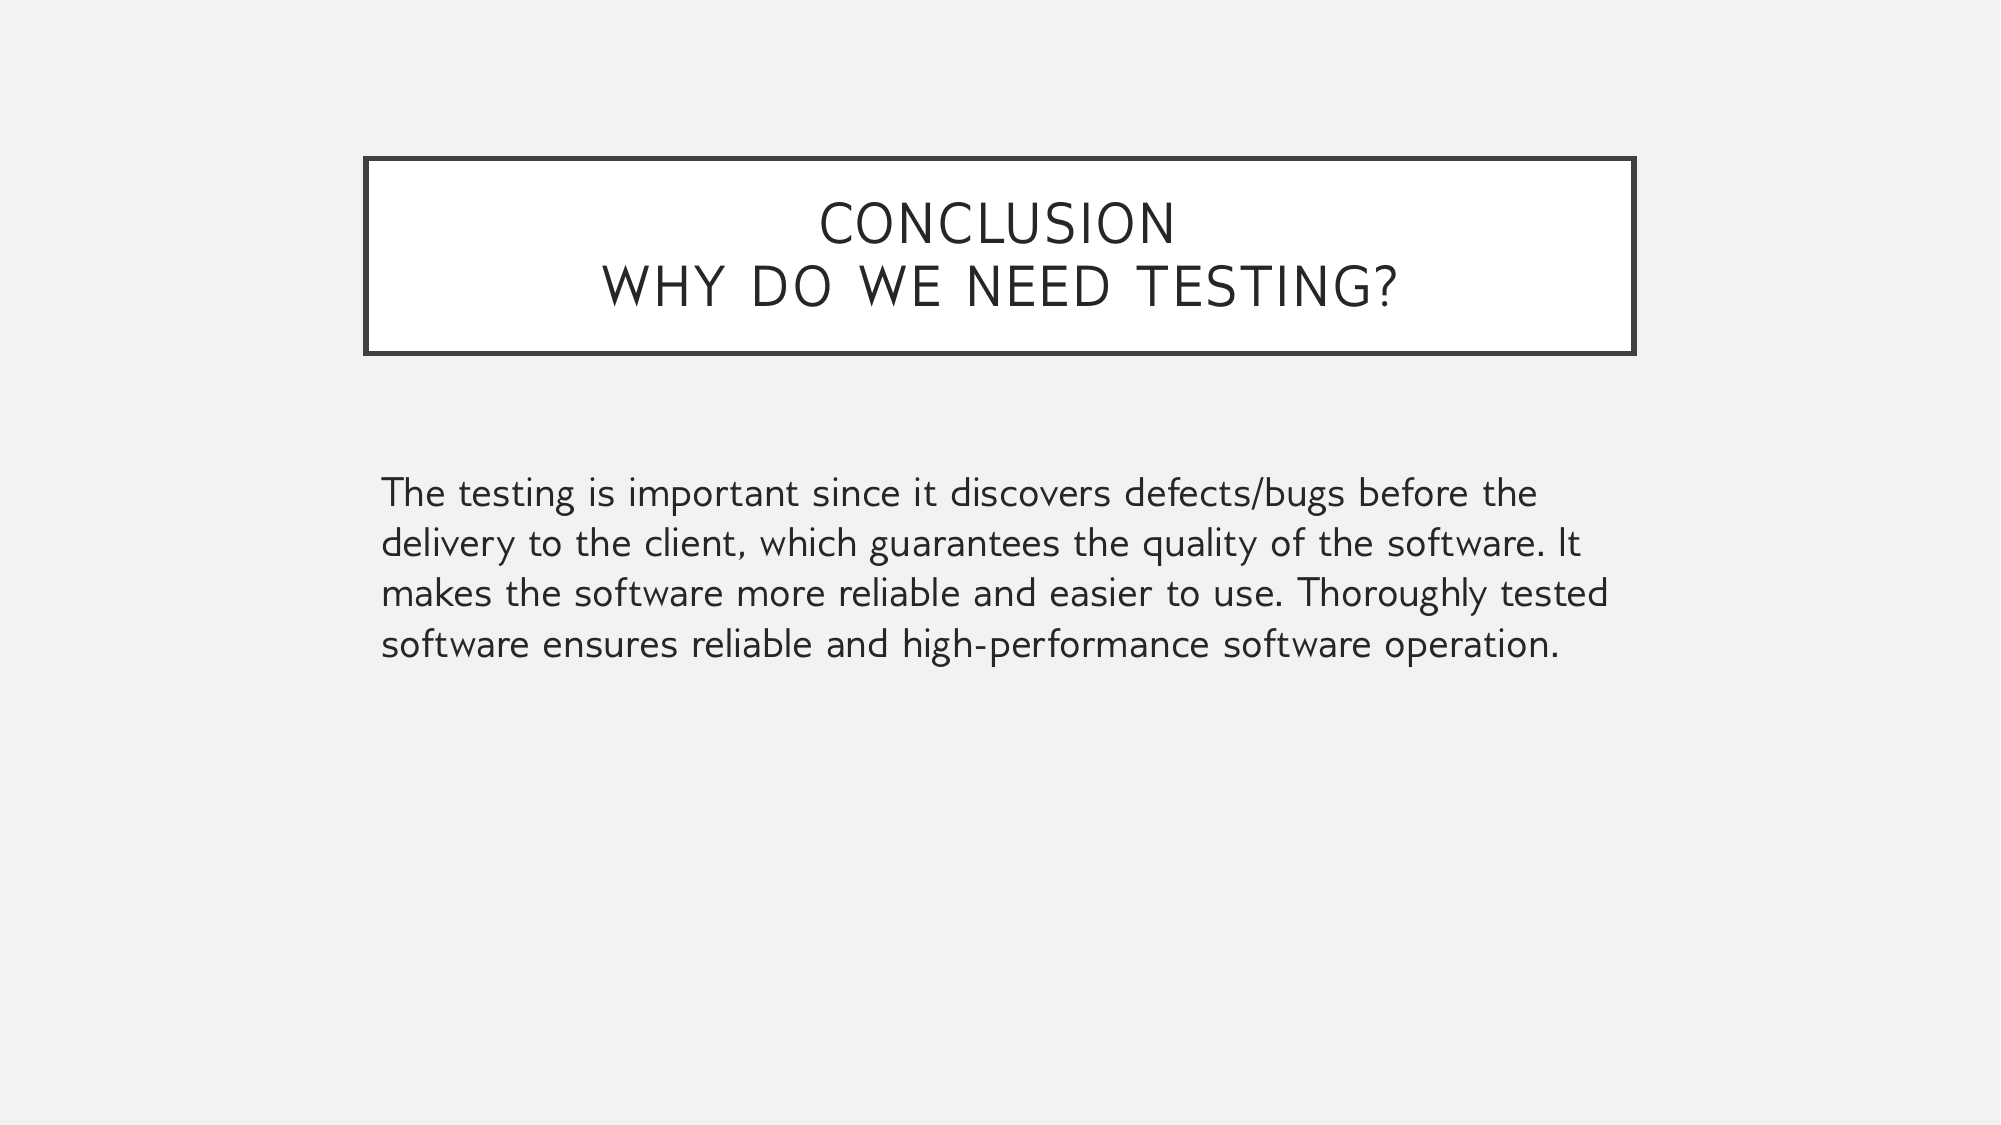

# Conclusion Why do we need testing?
The testing is important since it discovers defects/bugs before the delivery to the client, which guarantees the quality of the software. It makes the software more reliable and easier to use. Thoroughly tested software ensures reliable and high-performance software operation.